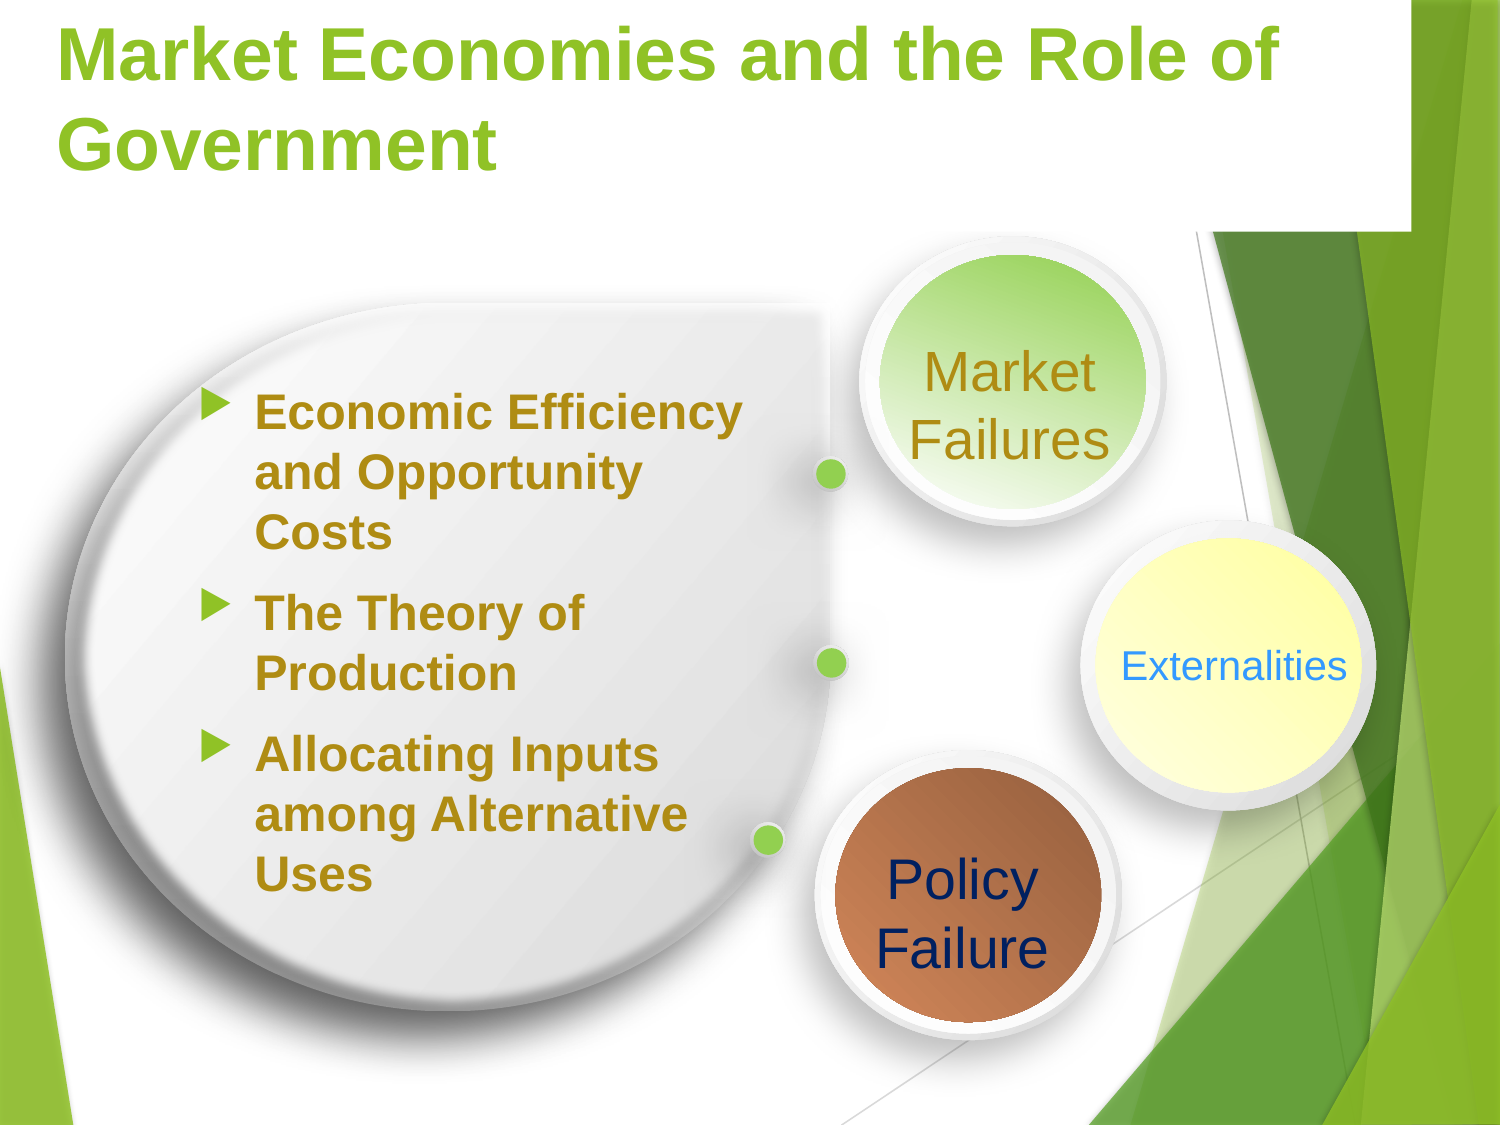

# Market Economies and the Role of Government
Market Failures
Economic Efficiency and Opportunity Costs
The Theory of Production
Allocating Inputs among Alternative Uses

Externalities

Policy Failure